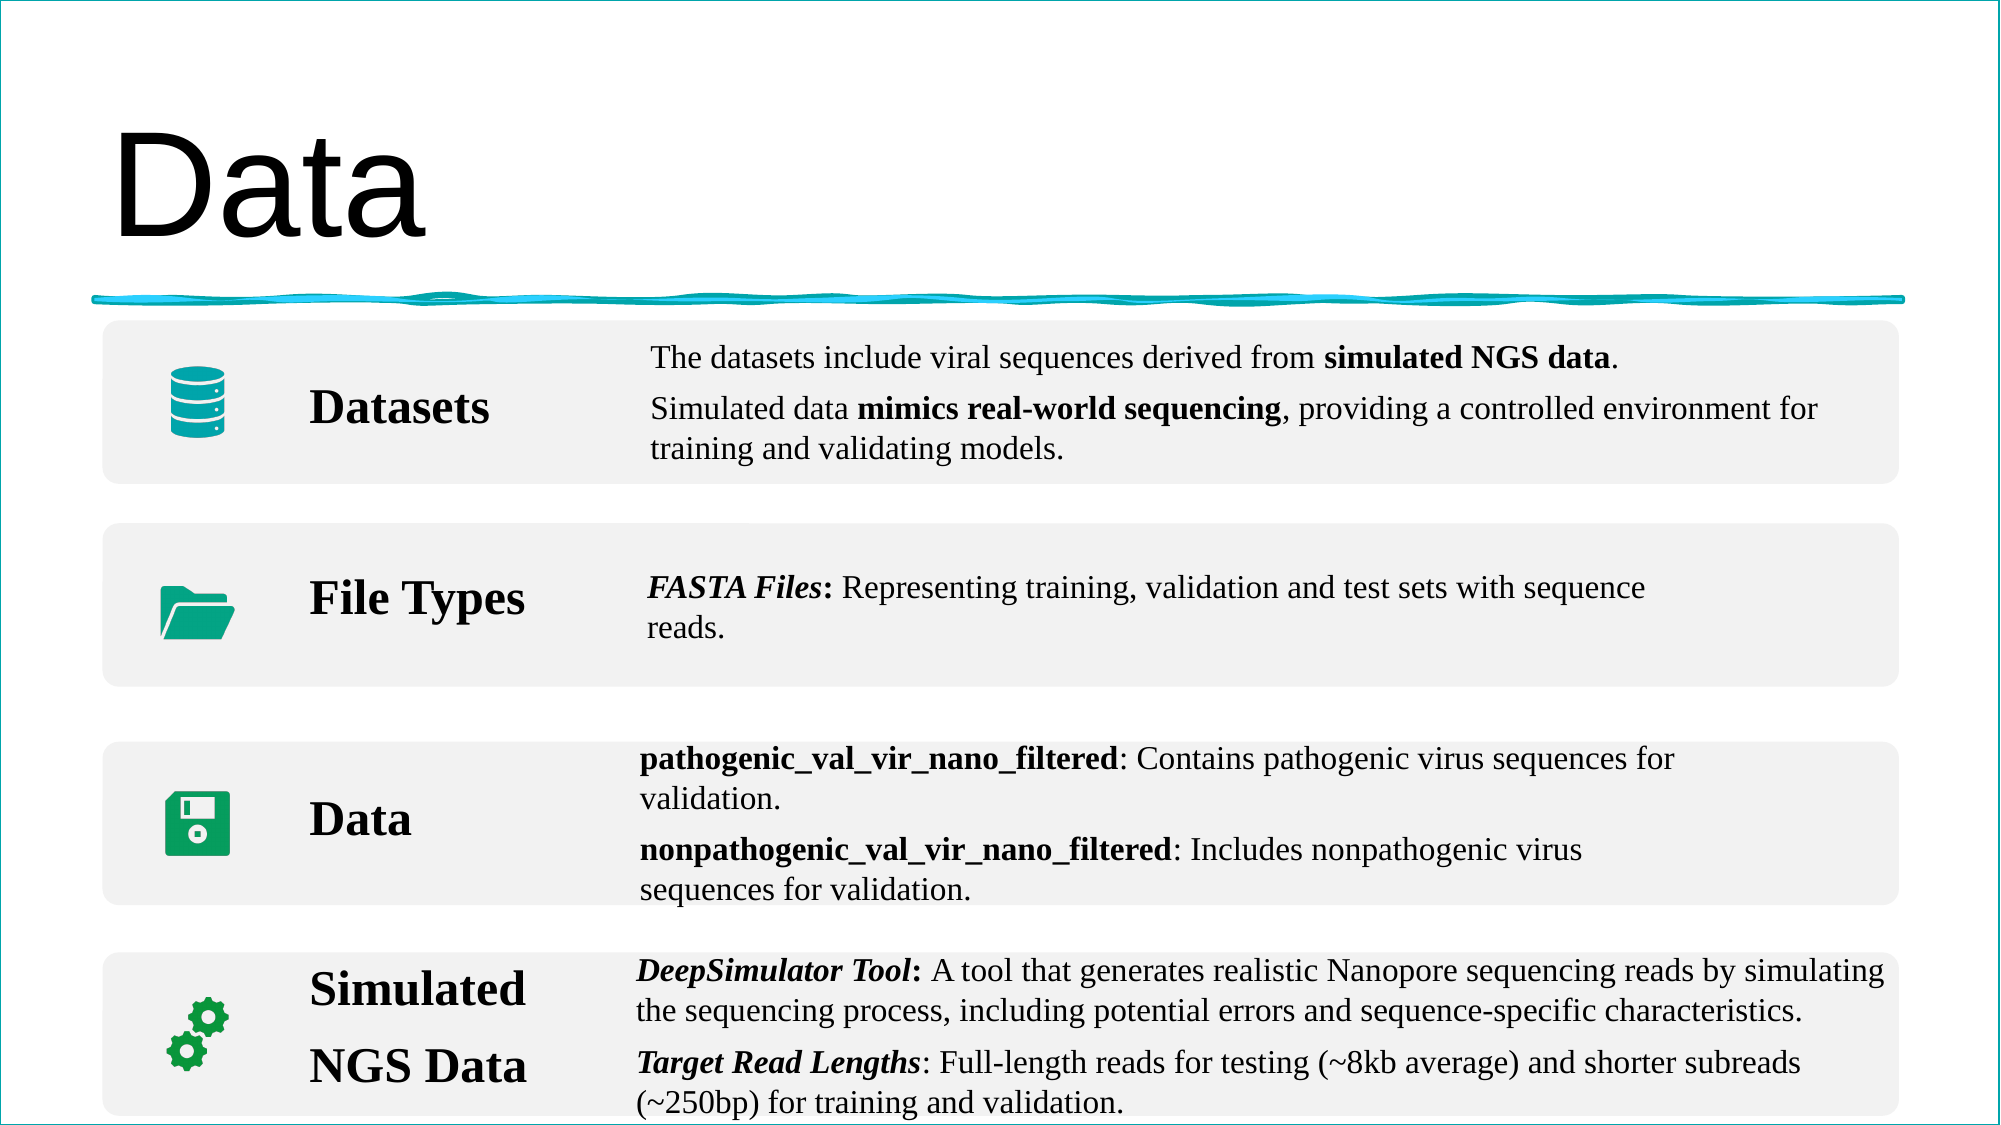

# Data

Datasets
The datasets include viral sequences derived from simulated NGS data.
Simulated data mimics real-world sequencing, providing a controlled environment for training and validating models.
File Types
FASTA Files: Representing training, validation and test sets with sequence reads.
Data
pathogenic_val_vir_nano_filtered: Contains pathogenic virus sequences for validation.
nonpathogenic_val_vir_nano_filtered: Includes nonpathogenic virus sequences for validation.
Simulated
NGS Data
DeepSimulator Tool: A tool that generates realistic Nanopore sequencing reads by simulating the sequencing process, including potential errors and sequence-specific characteristics.
Target Read Lengths: Full-length reads for testing (~8kb average) and shorter subreads (~250bp) for training and validation.